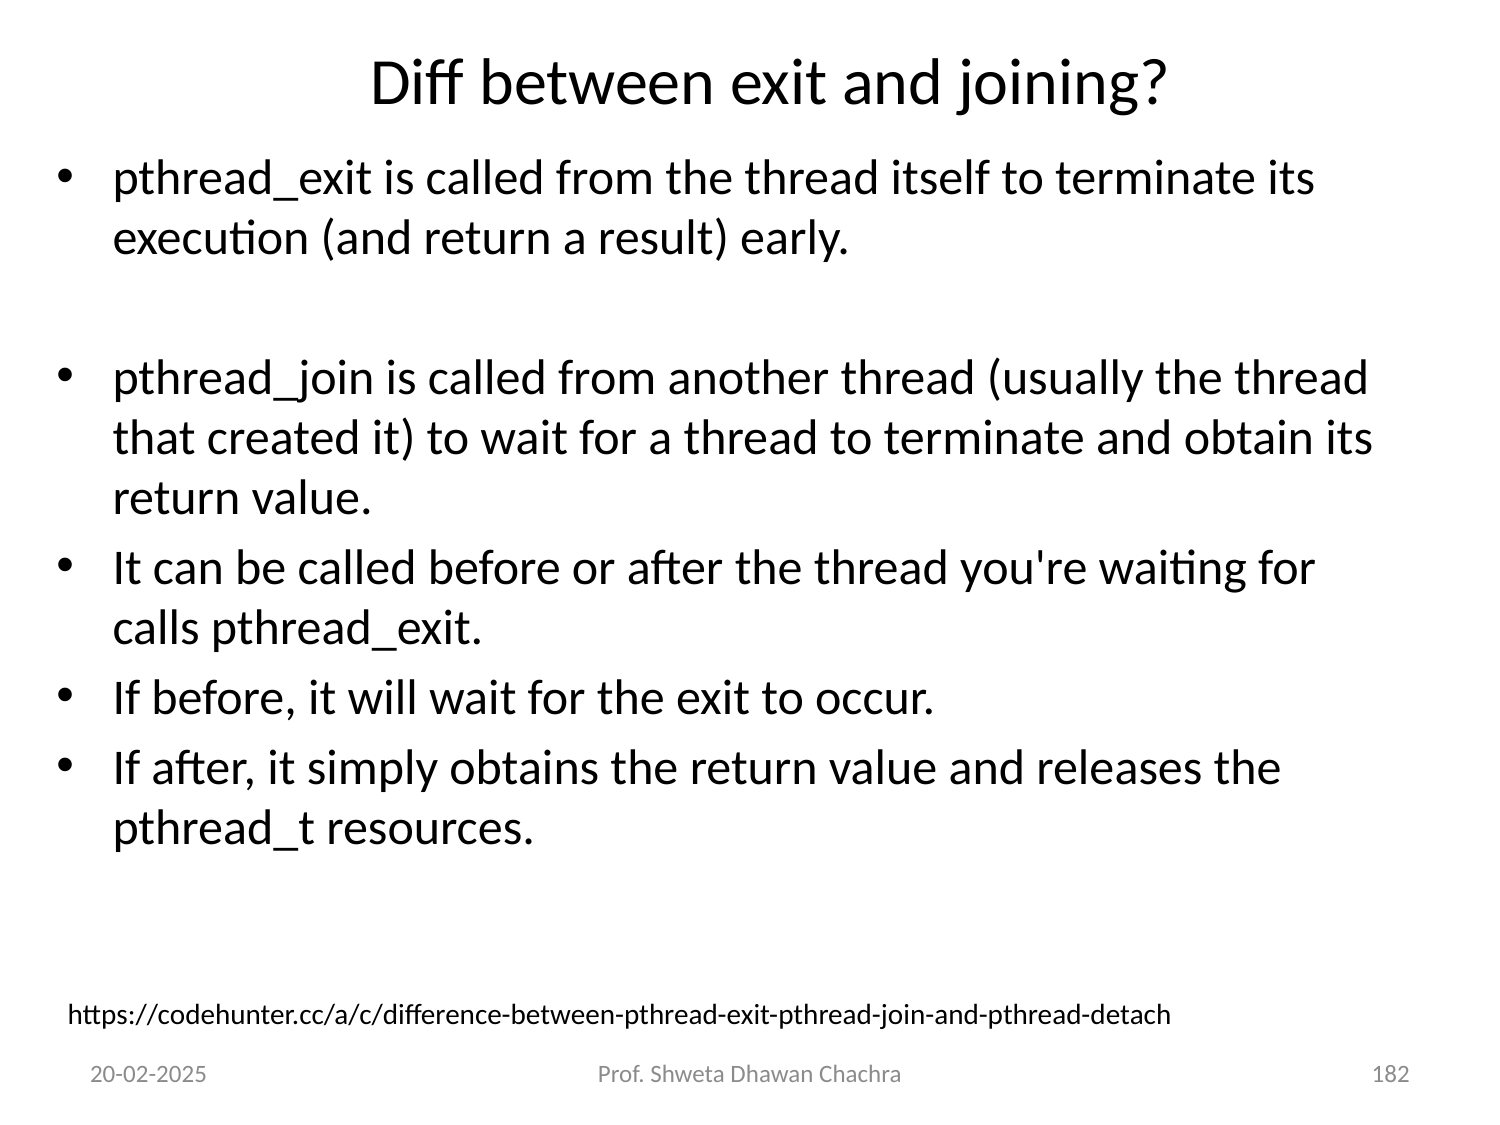

# Diff between exit and joining?
pthread_exit is called from the thread itself to terminate its execution (and return a result) early.

pthread_join is called from another thread (usually the thread that created it) to wait for a thread to terminate and obtain its return value.
It can be called before or after the thread you're waiting for calls pthread_exit.
If before, it will wait for the exit to occur.
If after, it simply obtains the return value and releases the pthread_t resources.
https://codehunter.cc/a/c/difference-between-pthread-exit-pthread-join-and-pthread-detach
20-02-2025
Prof. Shweta Dhawan Chachra
182